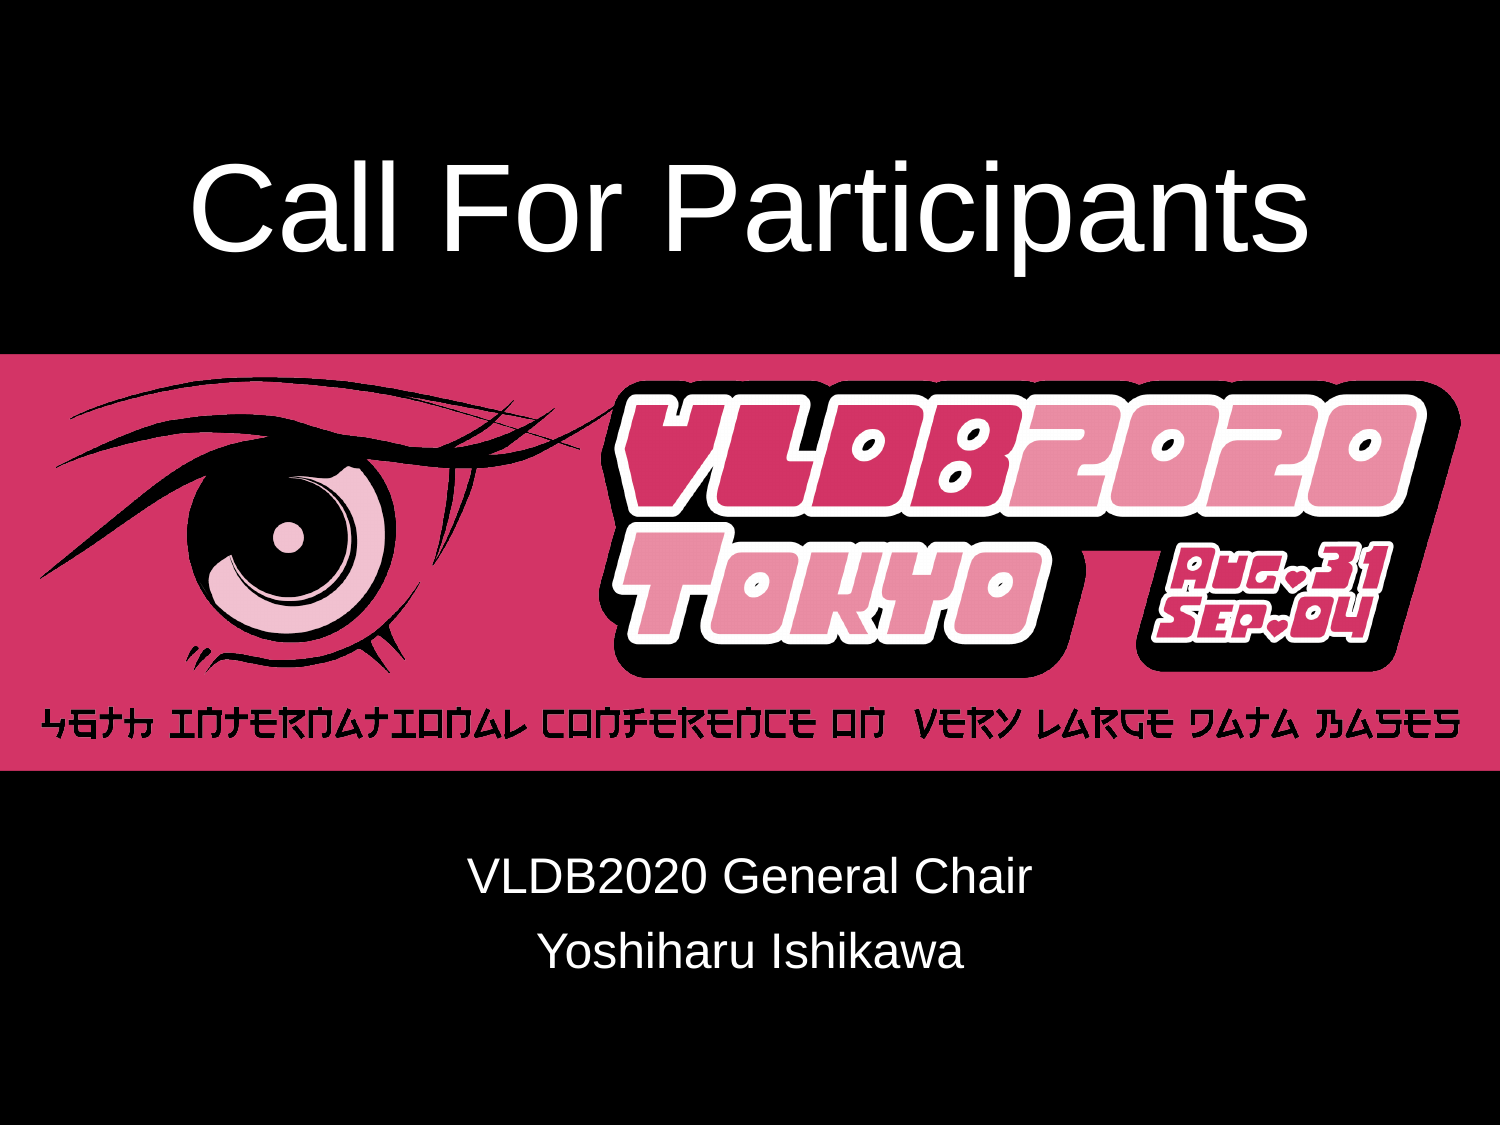

# Call For Participants
VLDB2020 General Chair
Yoshiharu Ishikawa